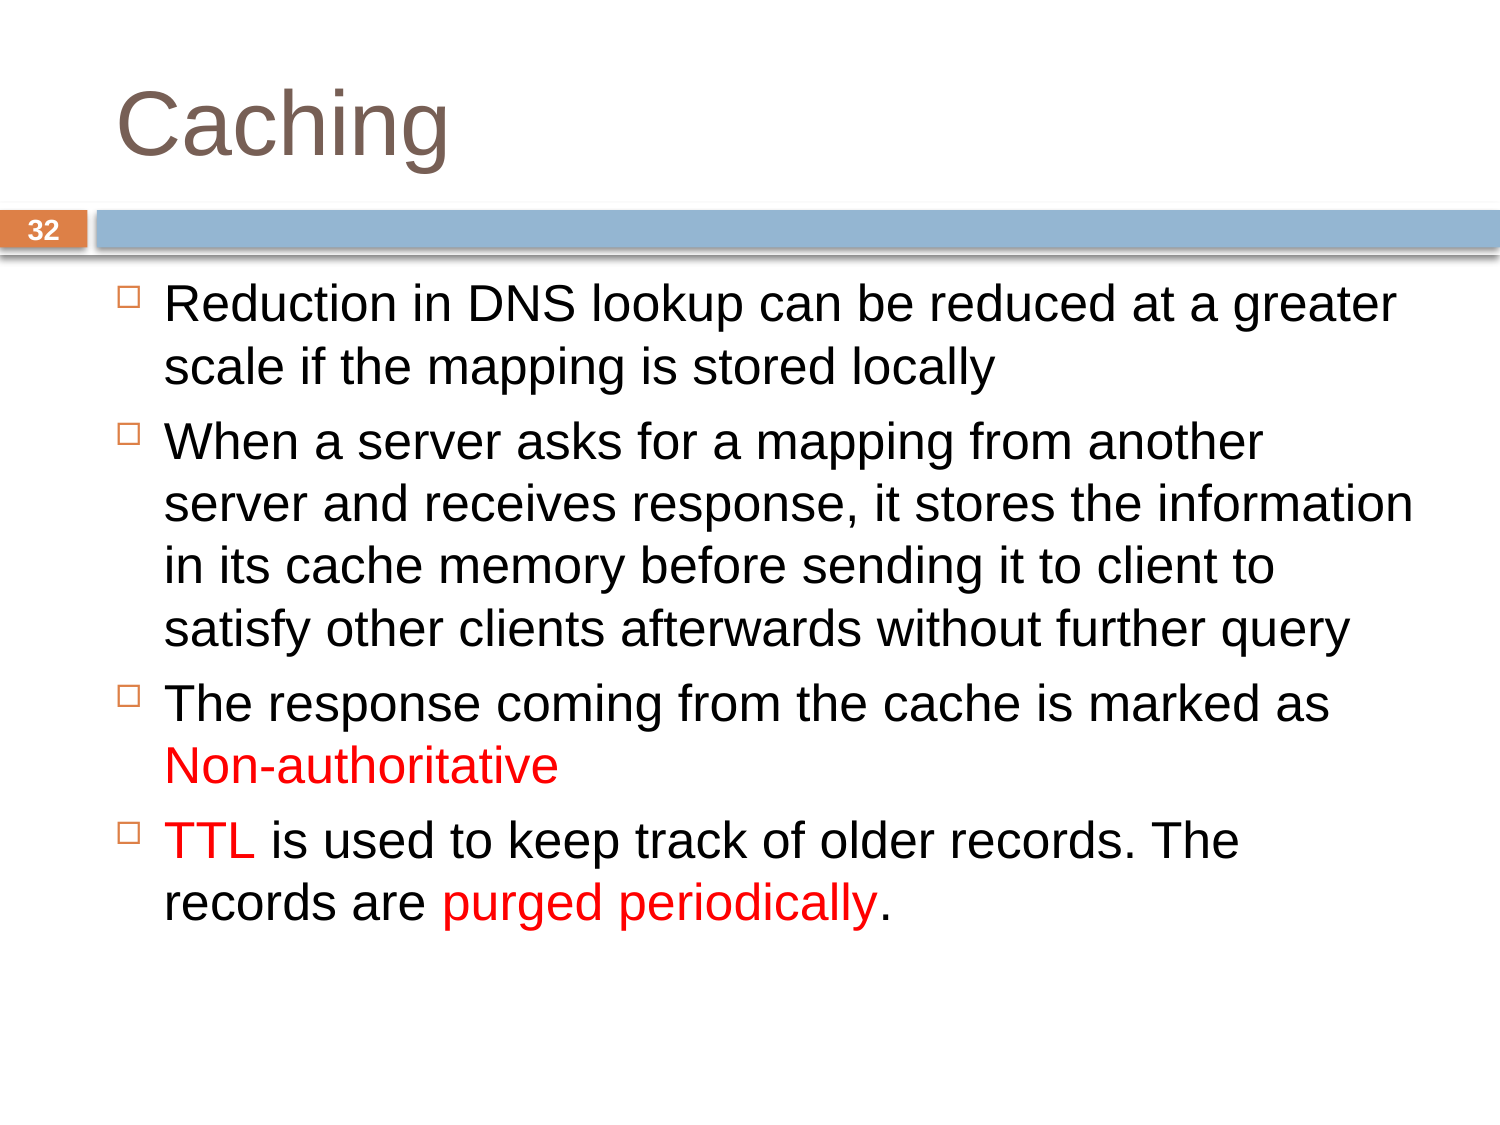

# Caching
32
Reduction in DNS lookup can be reduced at a greater scale if the mapping is stored locally
When a server asks for a mapping from another server and receives response, it stores the information in its cache memory before sending it to client to satisfy other clients afterwards without further query
The response coming from the cache is marked as Non-authoritative
TTL is used to keep track of older records. The records are purged periodically.